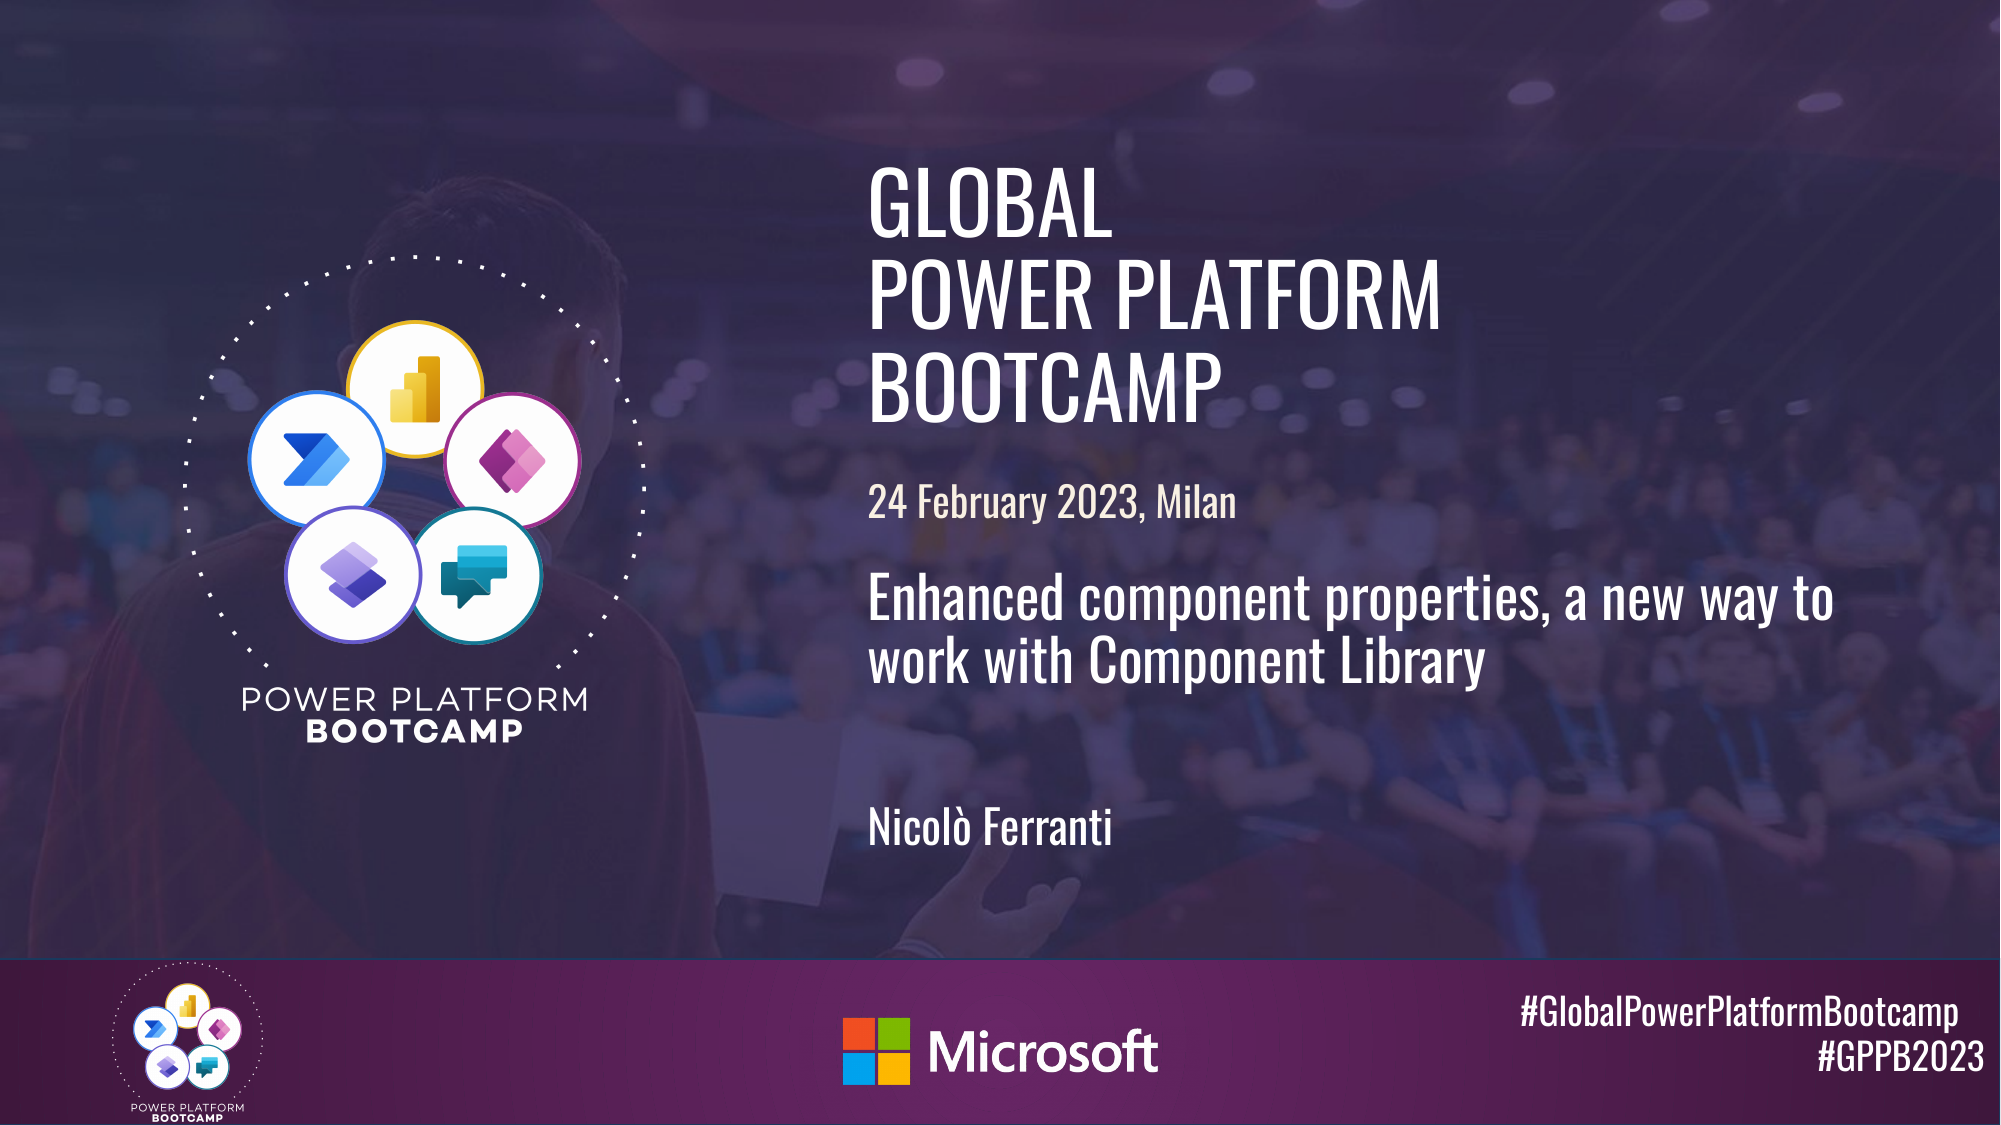

# Global power platform bootcamp
24 February 2023, Milan
Enhanced component properties, a new way to work with Component Library
Nicolò Ferranti